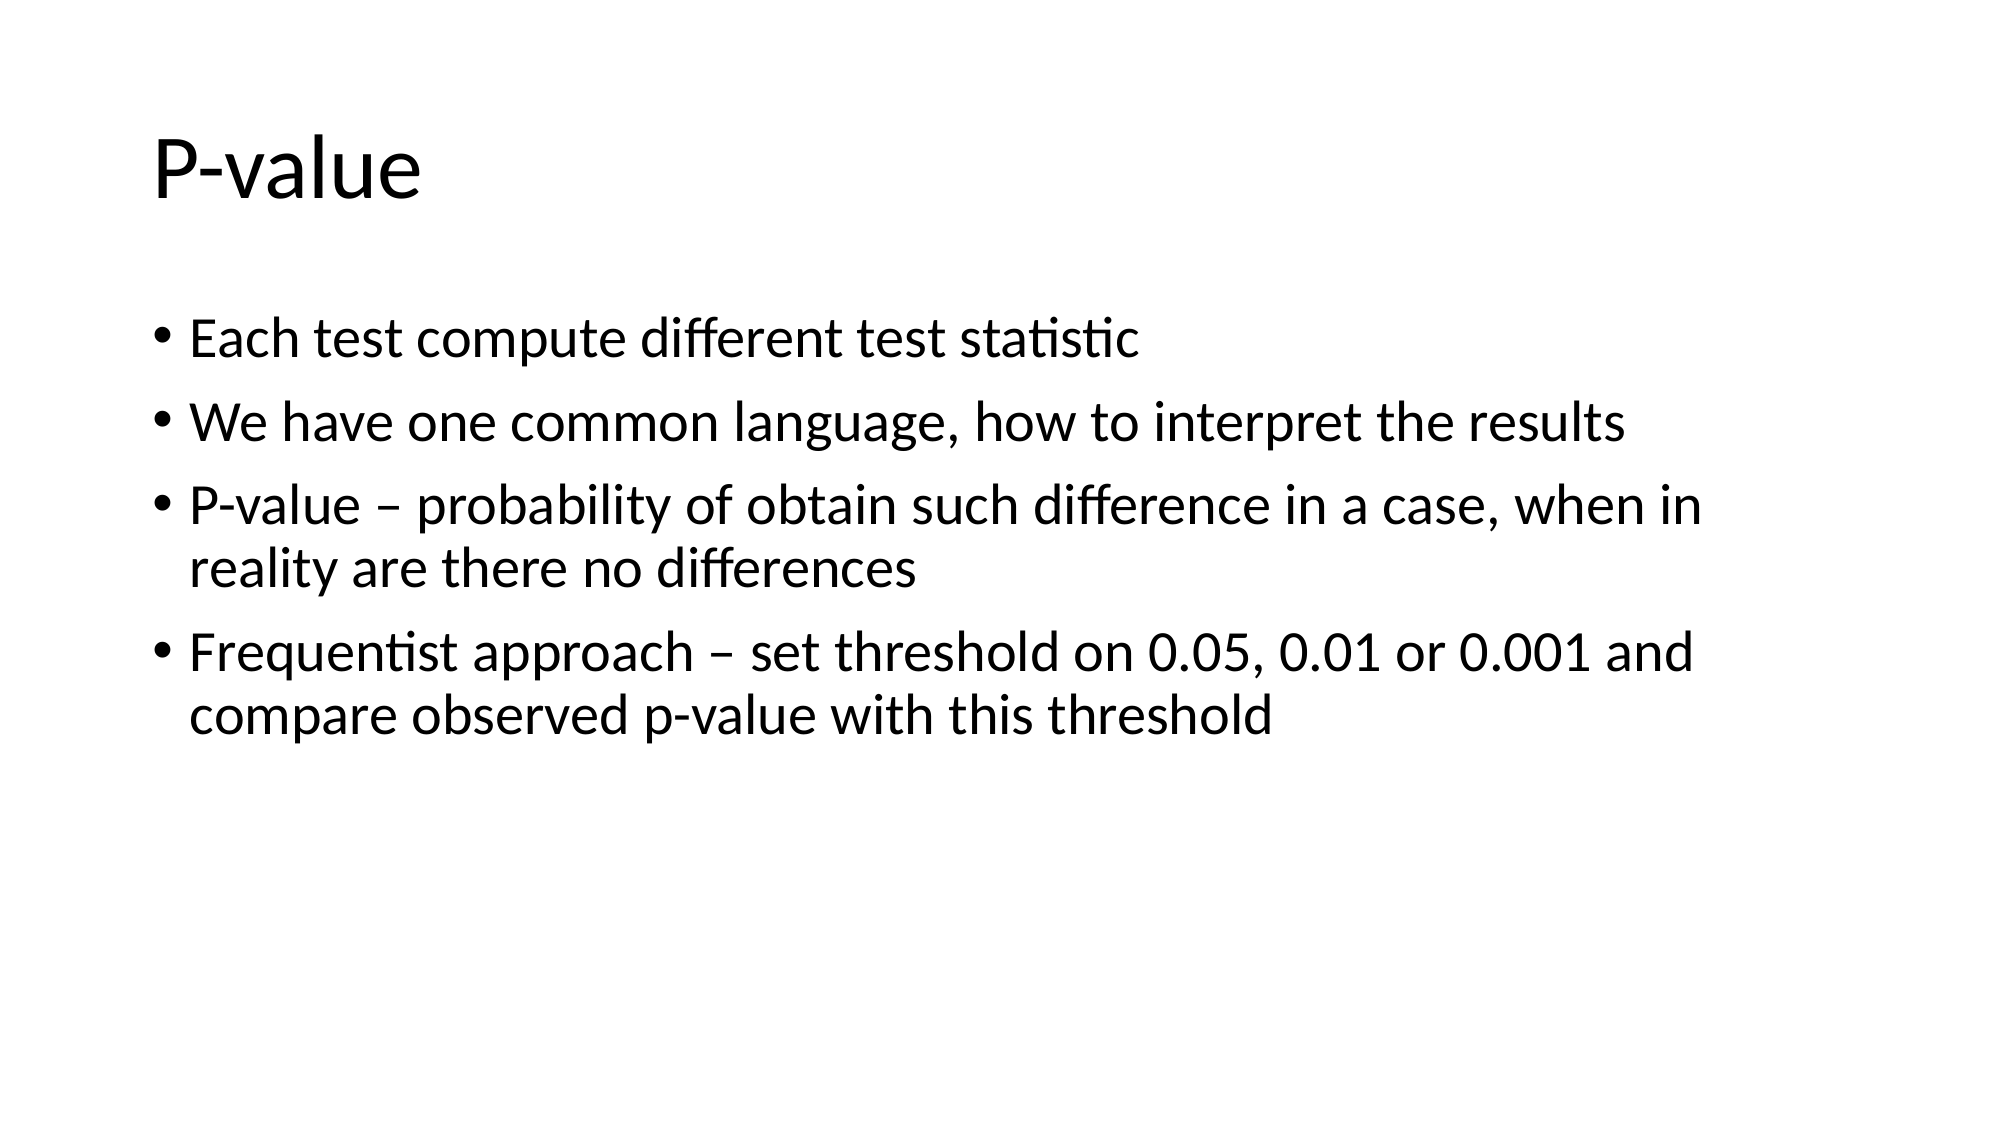

# P-value
Each test compute different test statistic
We have one common language, how to interpret the results
P-value – probability of obtain such difference in a case, when in reality are there no differences
Frequentist approach – set threshold on 0.05, 0.01 or 0.001 and compare observed p-value with this threshold